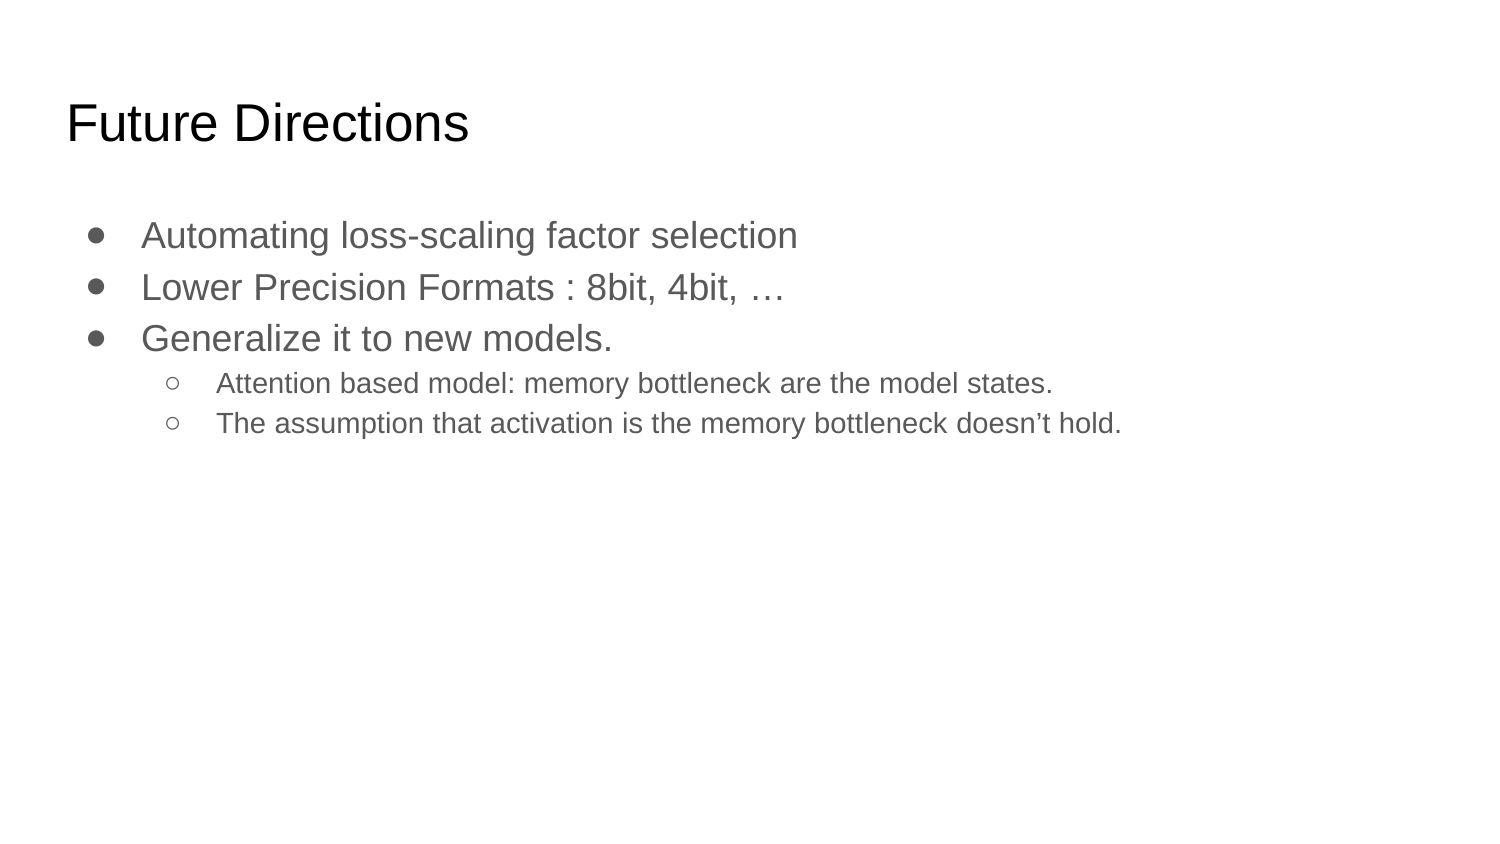

# Future Directions
Automating loss-scaling factor selection
Lower Precision Formats : 8bit, 4bit, …
Generalize it to new models.
Attention based model: memory bottleneck are the model states.
The assumption that activation is the memory bottleneck doesn’t hold.